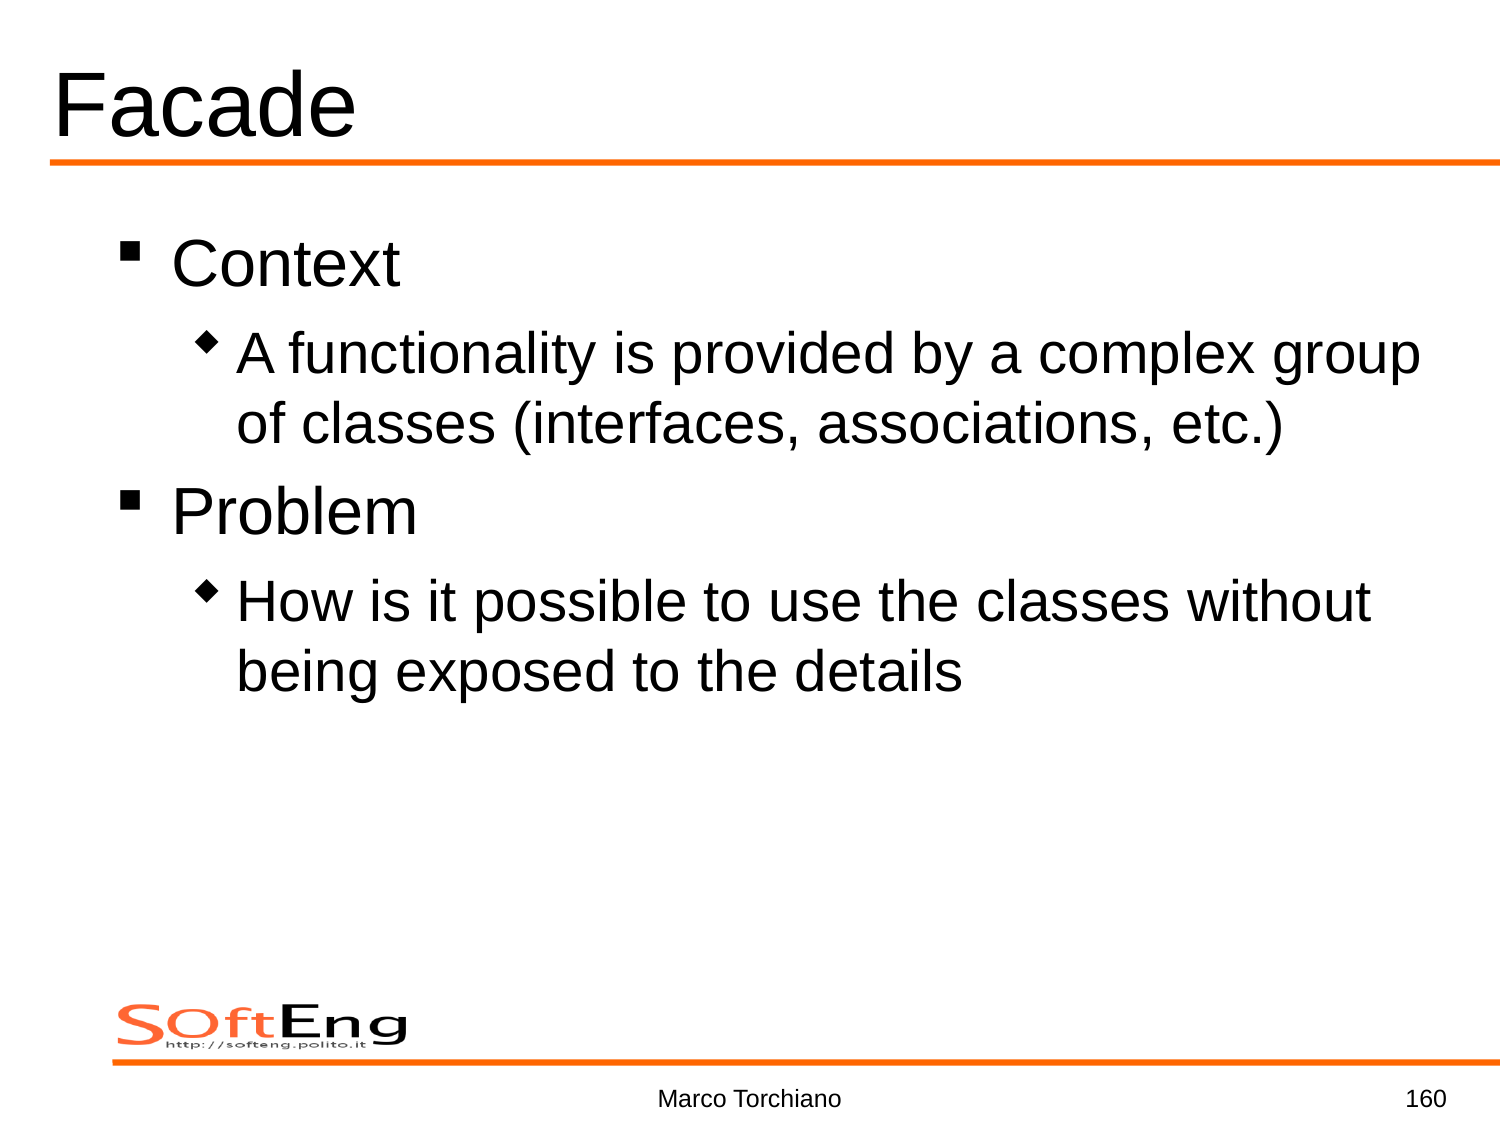

Facade
Context
A functionality is provided by a complex group of classes (interfaces, associations, etc.)
Problem
How is it possible to use the classes without being exposed to the details
Marco Torchiano
160